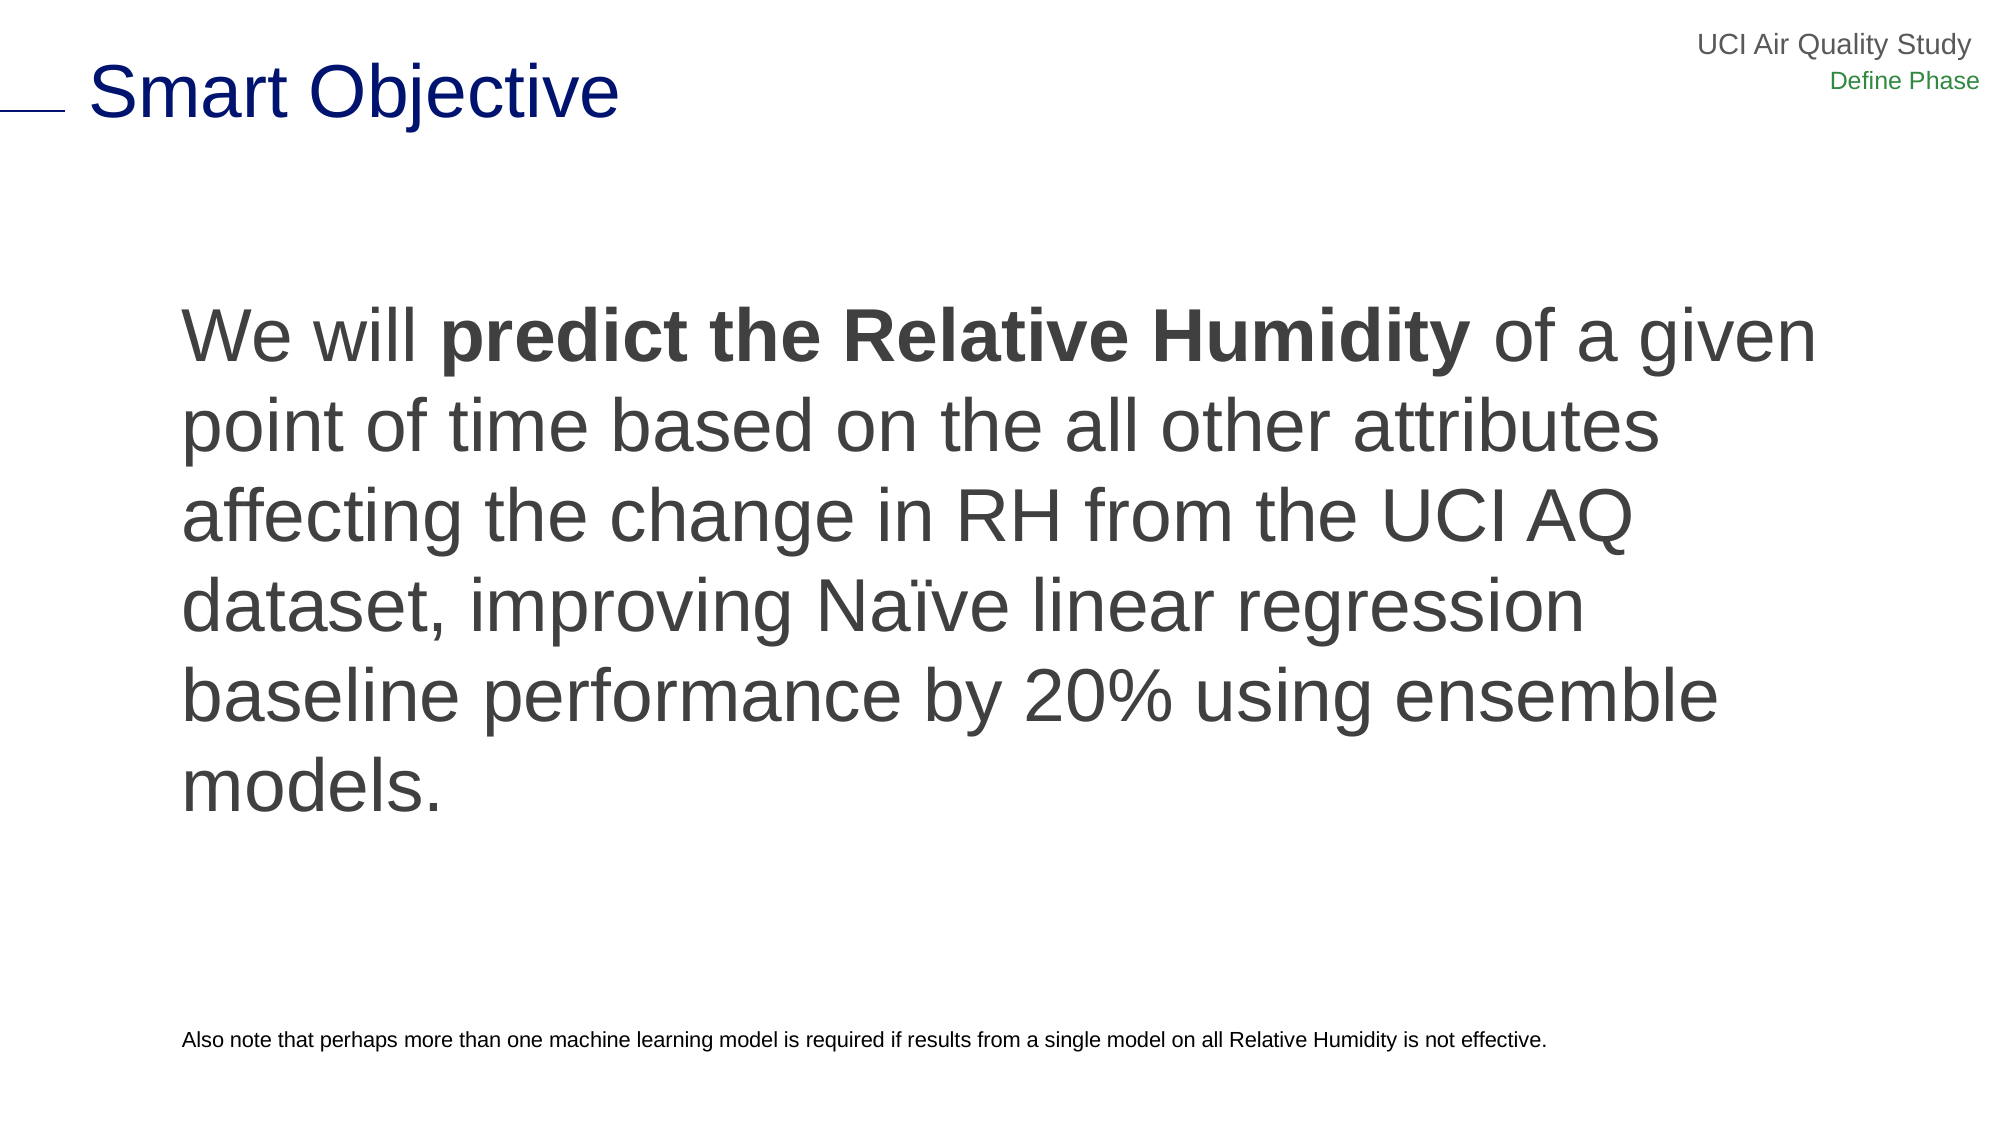

Slide Reference
Usage: Mandatory
Description: Communication Plan describing who you will be communicating to, what you will be communicating to them, when you will do it (frequency), how you will do it (in-person, email, phone, etc), and who will do the communicating.
Instructions: Consider the key stakeholders of your project who need to be informed of actions.  How often should they be updated to keep informed of your decisions and results?  Are there any stakeholders who will be significantly impacted by your project that need to stay involved throughout?
UCI Air Quality Study
# Smart Objective
Define Phase
We will predict the Relative Humidity of a given point of time based on the all other attributes affecting the change in RH from the UCI AQ dataset, improving Naïve linear regression baseline performance by 20% using ensemble models.
Also note that perhaps more than one machine learning model is required if results from a single model on all Relative Humidity is not effective.